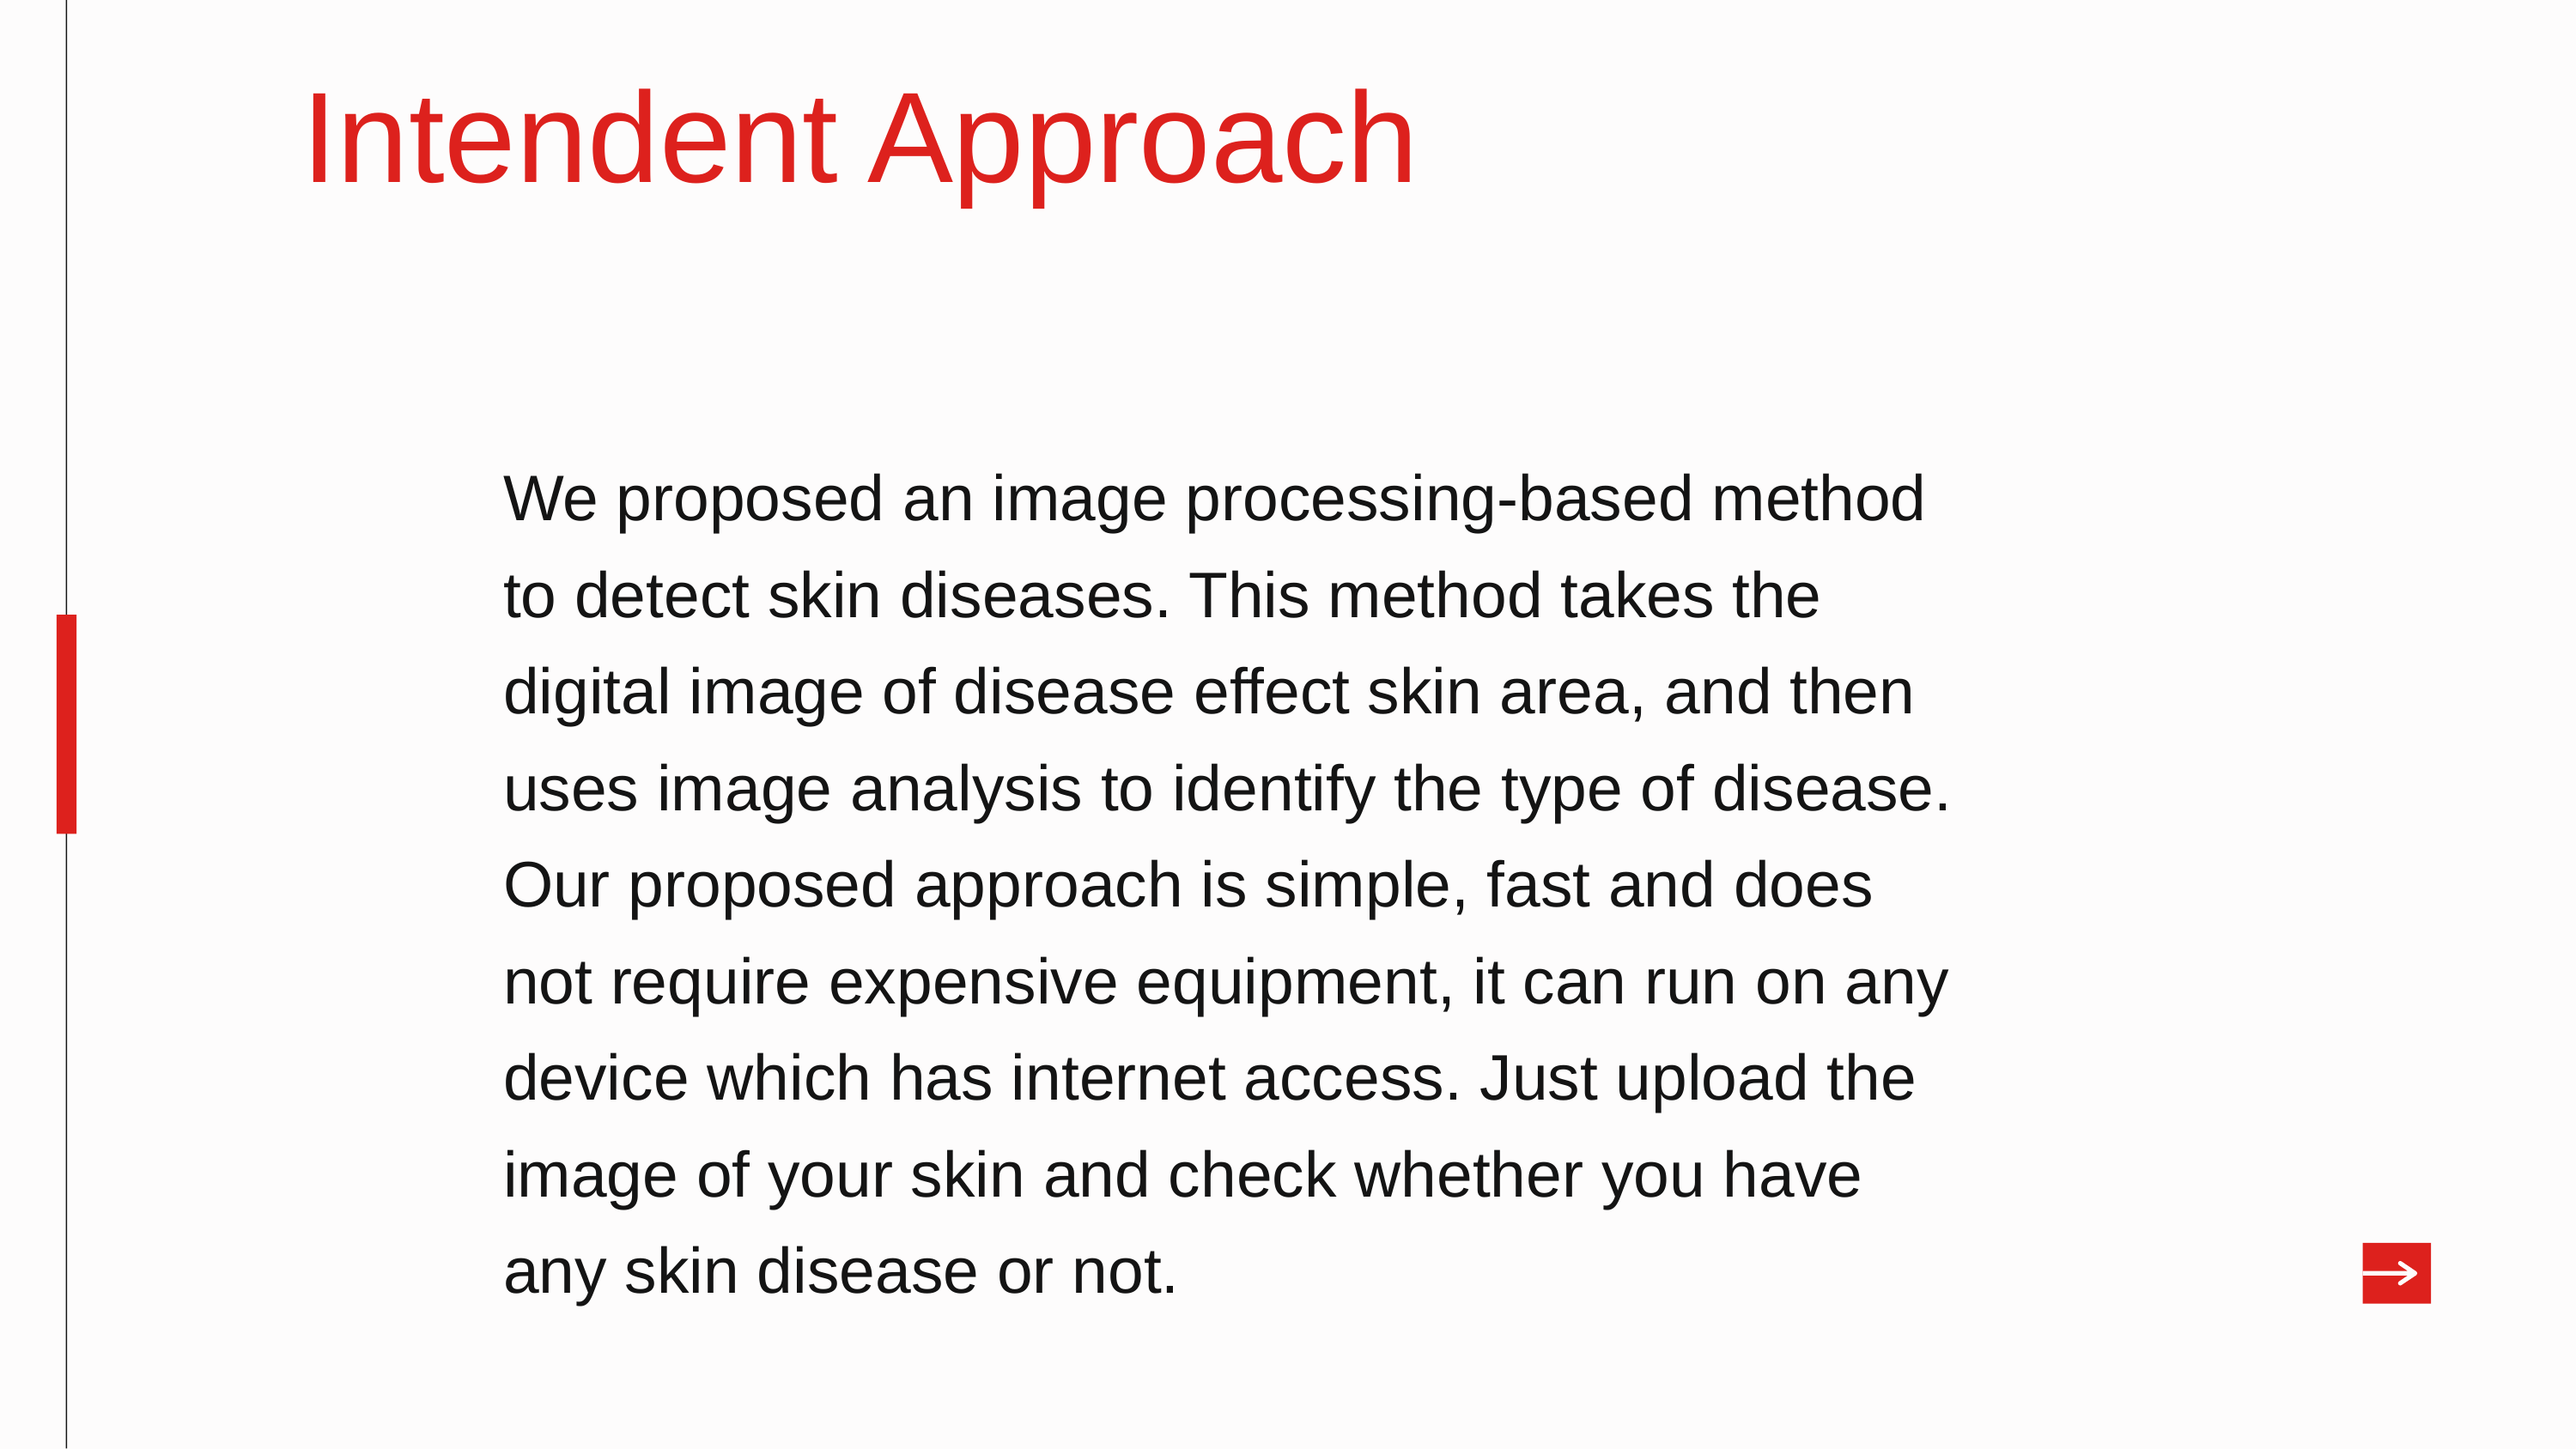

Intendent Approach
We proposed an image processing-based method to detect skin diseases. This method takes the digital image of disease effect skin area, and then uses image analysis to identify the type of disease. Our proposed approach is simple, fast and does not require expensive equipment, it can run on any device which has internet access. Just upload the image of your skin and check whether you have any skin disease or not.